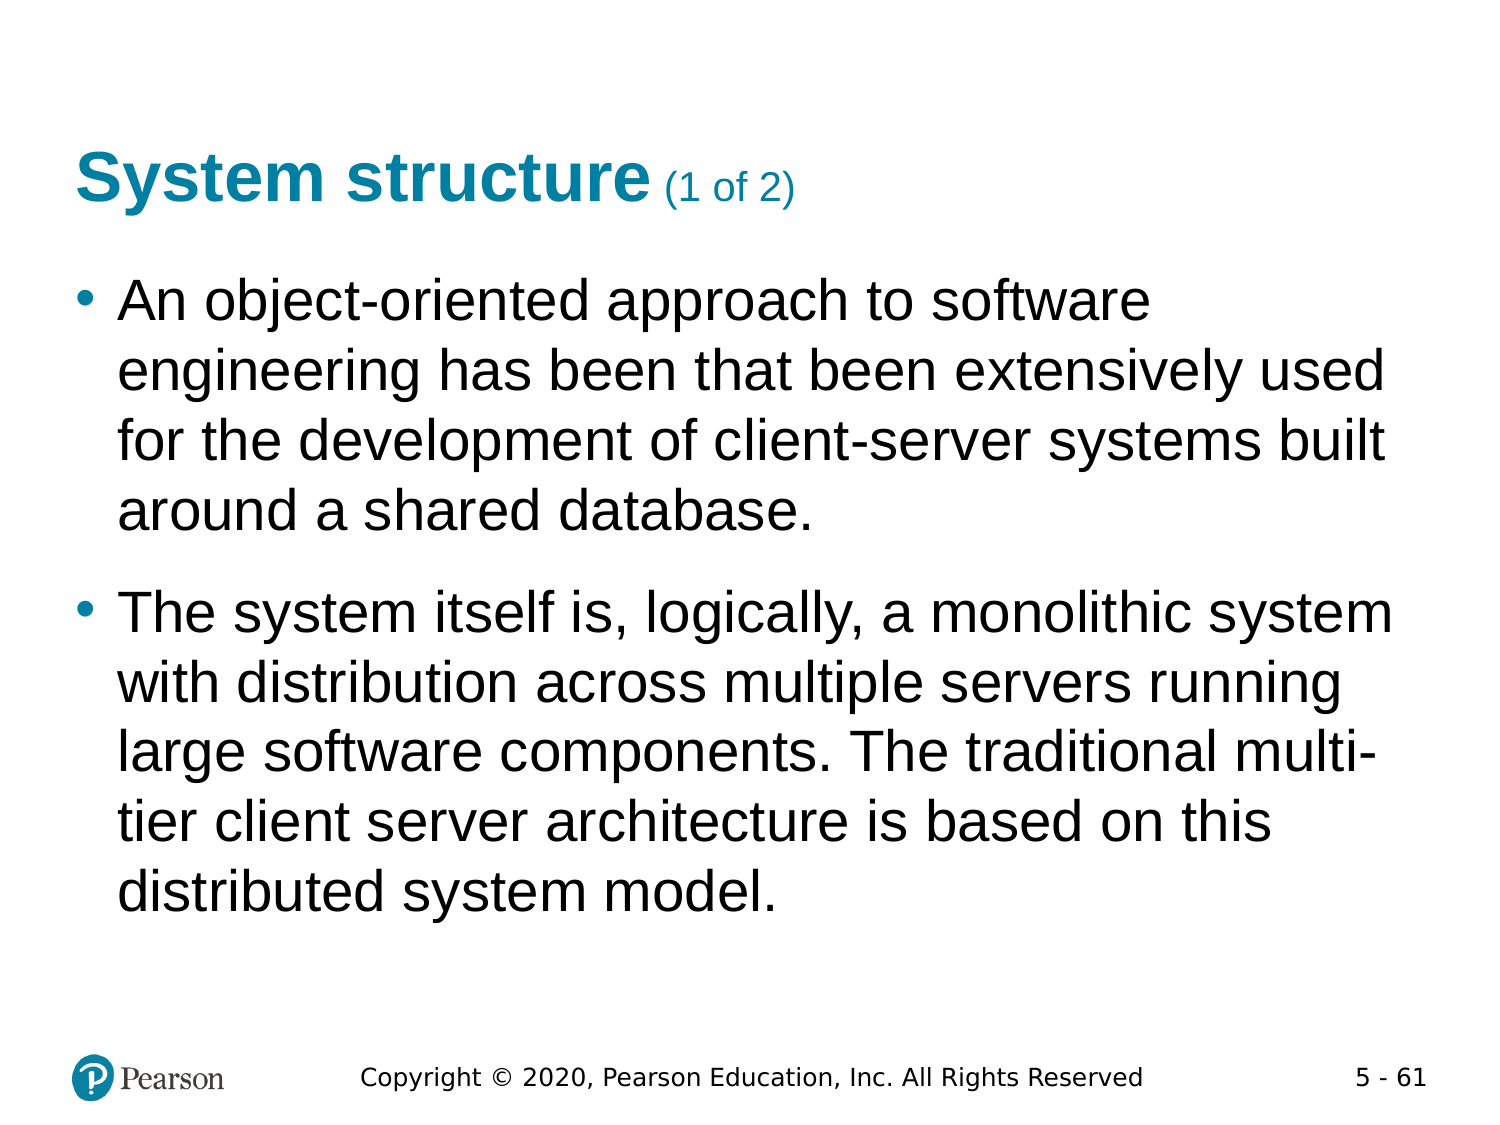

# System structure (1 of 2)
An object-oriented approach to software engineering has been that been extensively used for the development of client-server systems built around a shared database.
The system itself is, logically, a monolithic system with distribution across multiple servers running large software components. The traditional multi-tier client server architecture is based on this distributed system model.